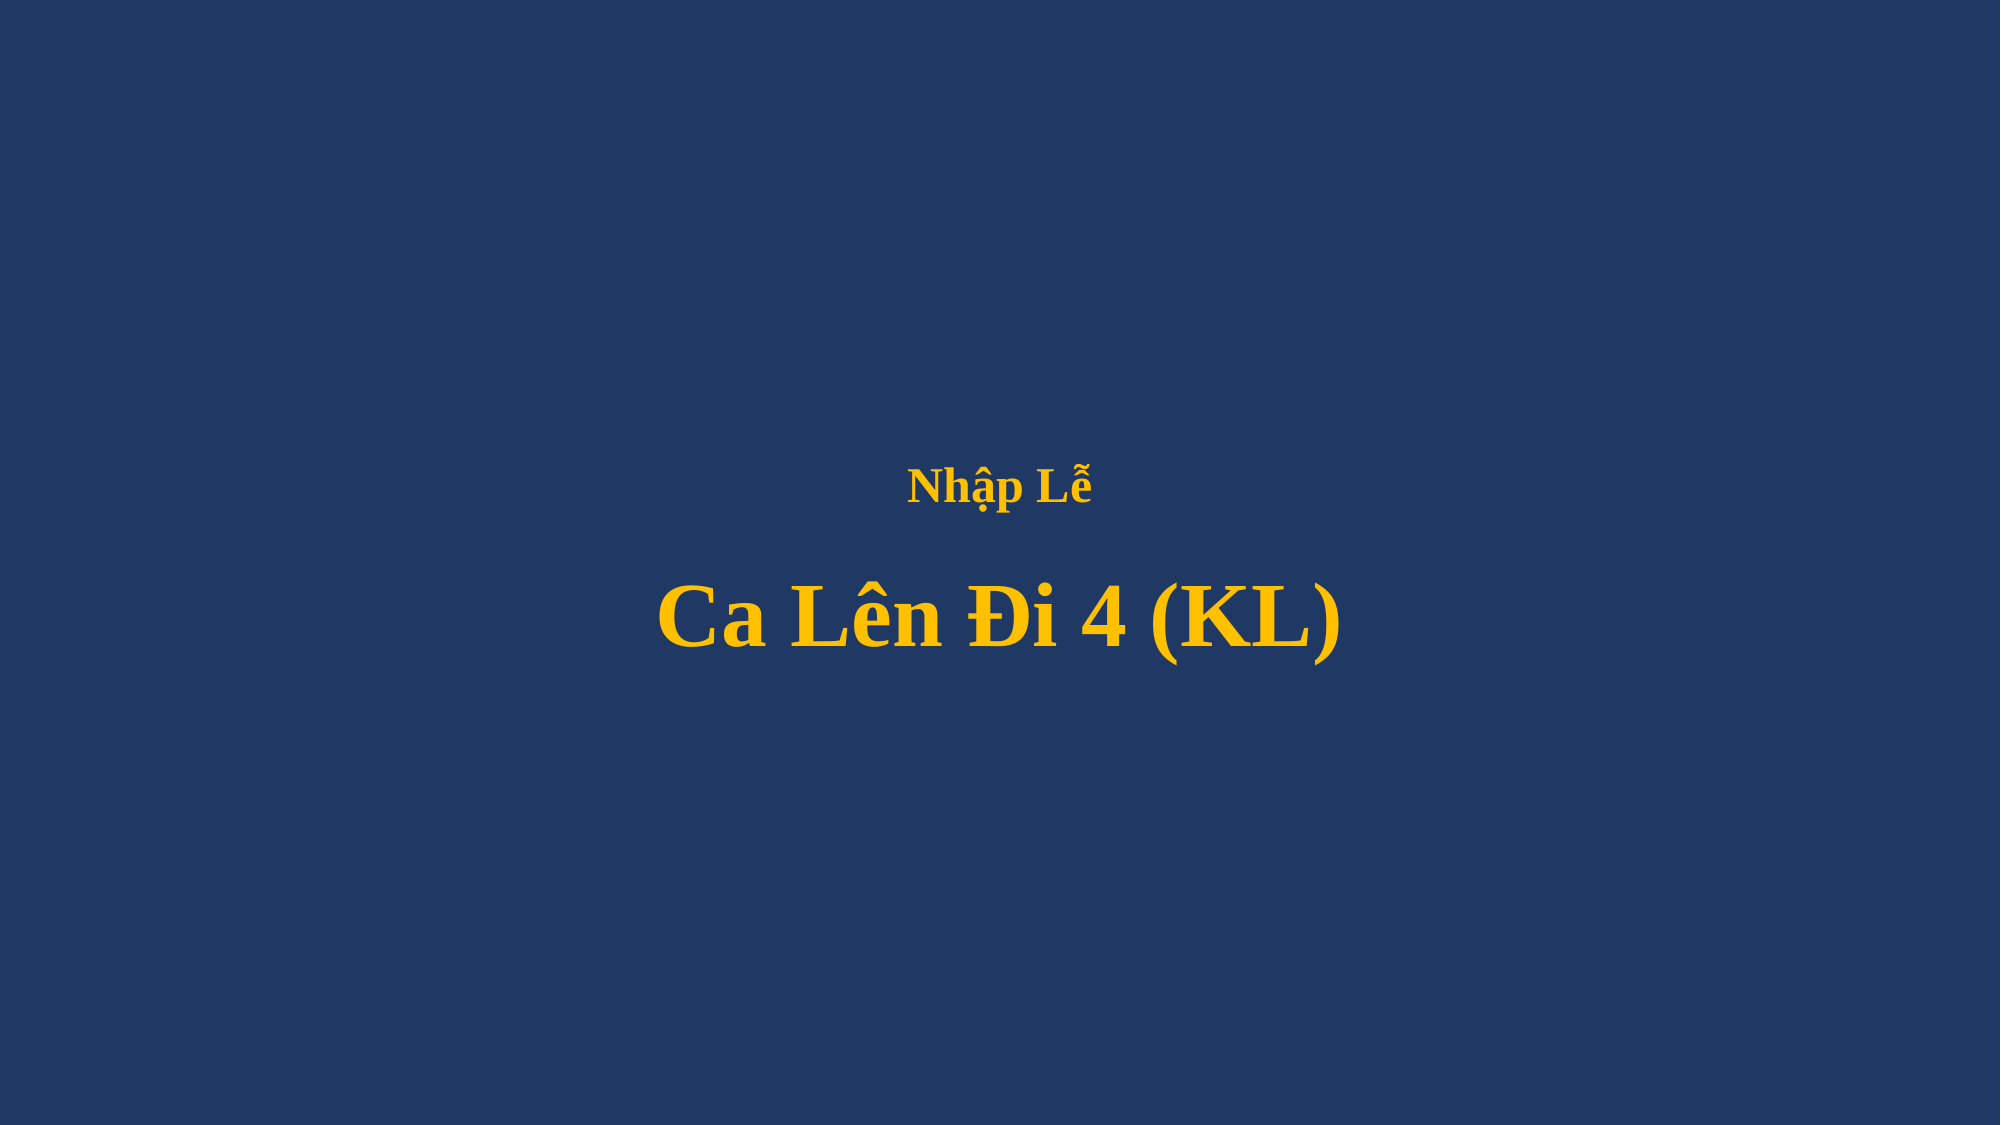

# Nhập Lễ Ca Lên Đi 4 (KL)